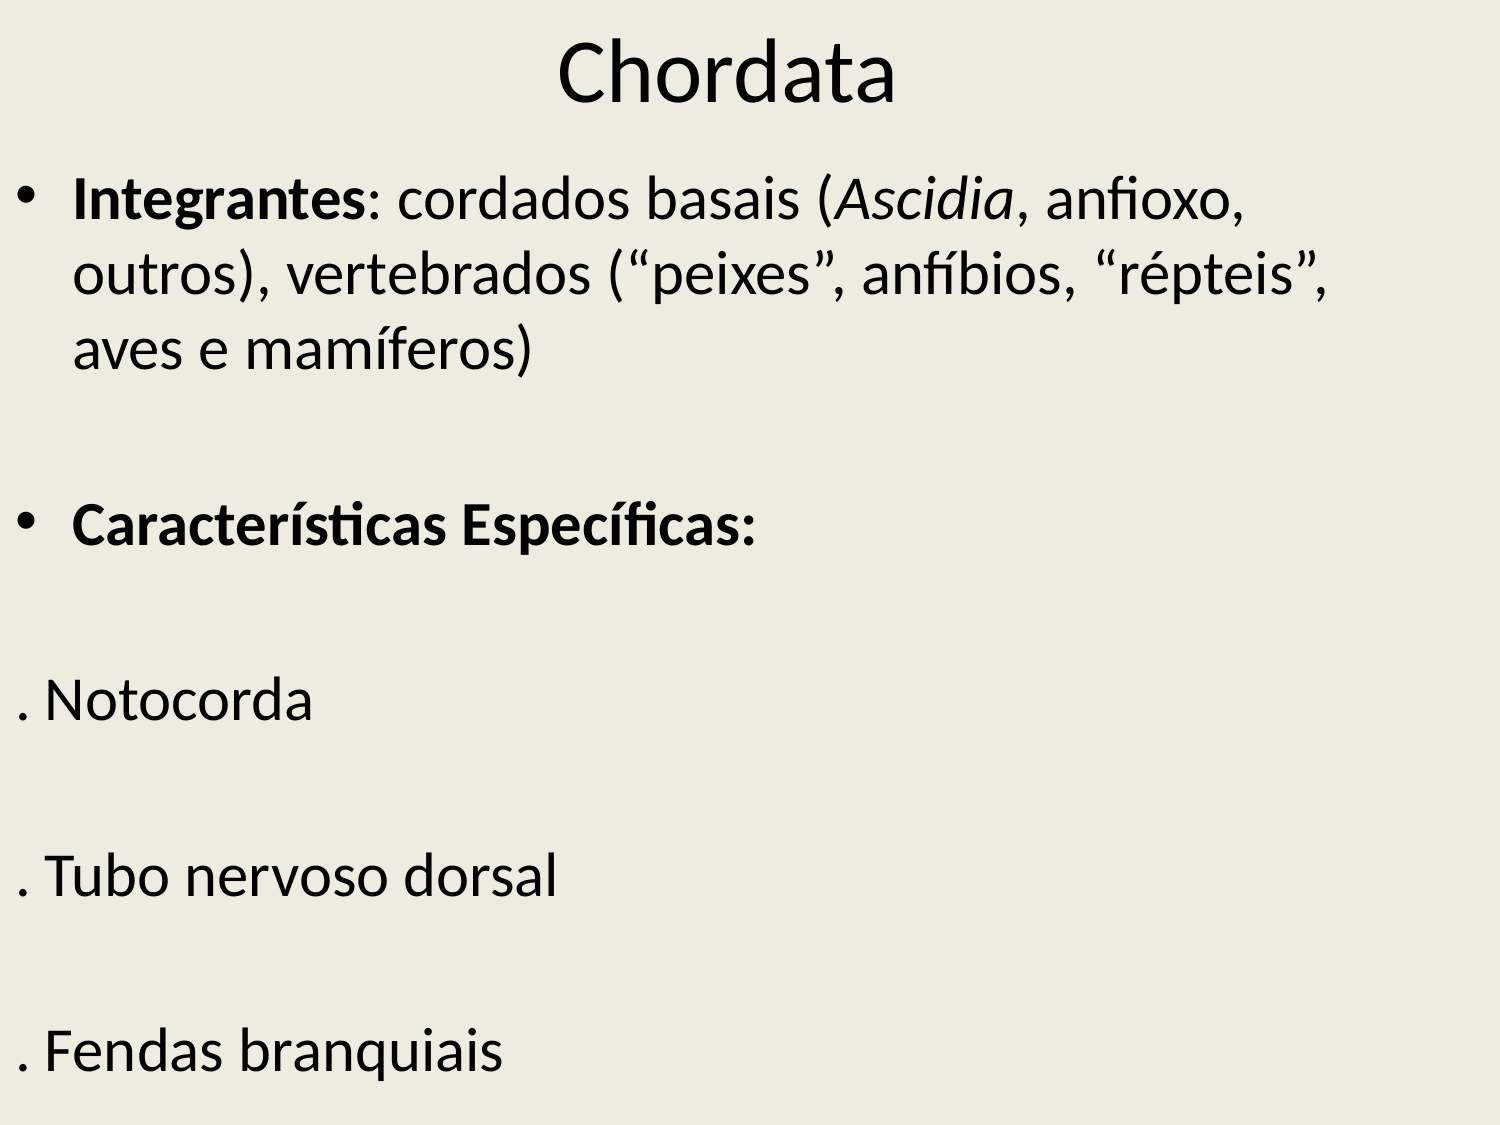

# Chordata
Integrantes: cordados basais (Ascidia, anfioxo, outros), vertebrados (“peixes”, anfíbios, “répteis”, aves e mamíferos)

Características Específicas:

. Notocorda

. Tubo nervoso dorsal

. Fendas branquiais